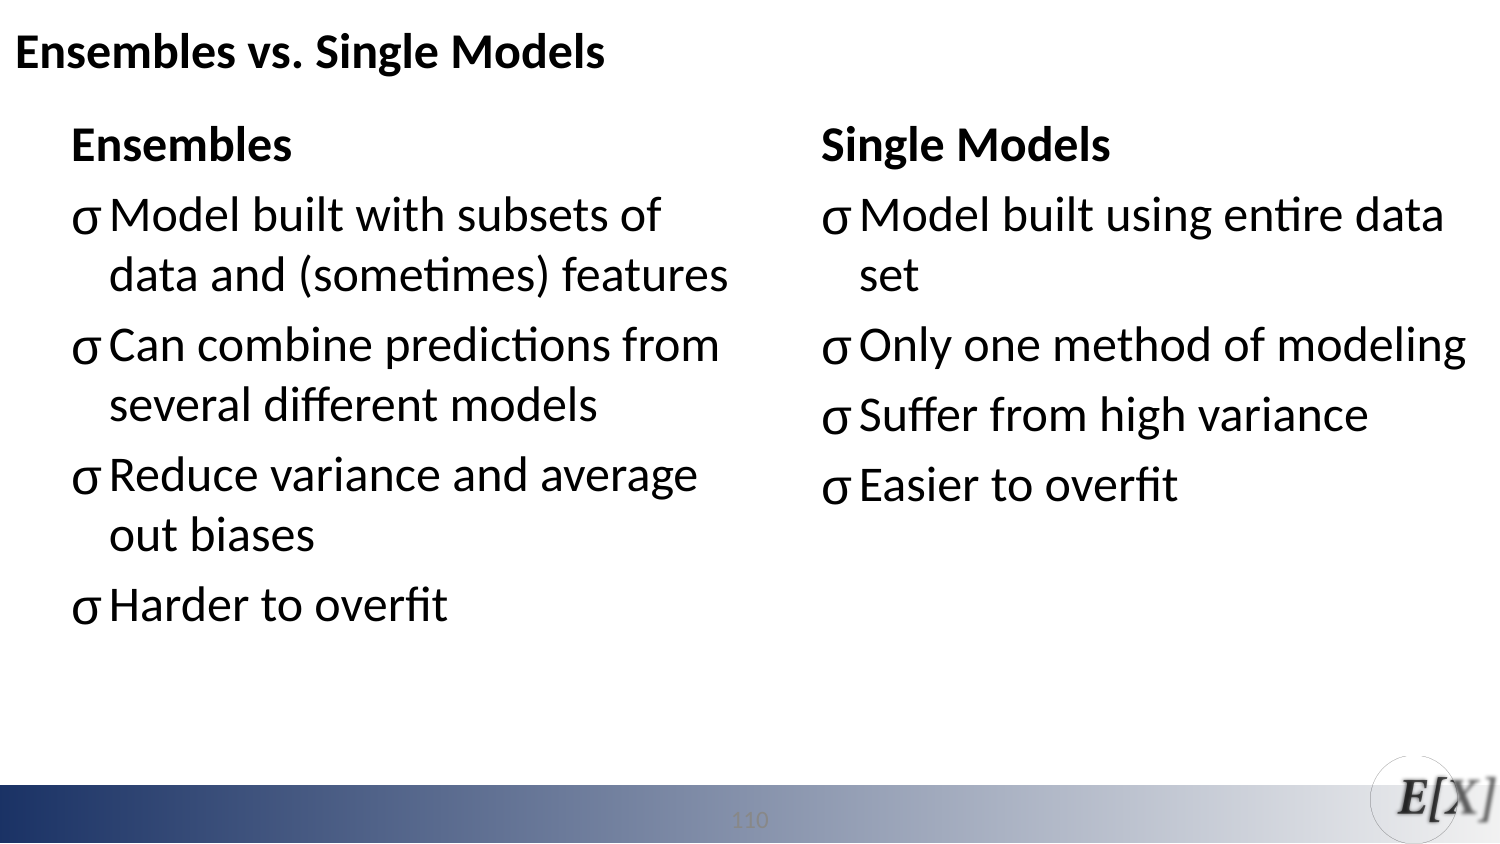

Ensembles vs. Single Models
Ensembles
Model built with subsets of data and (sometimes) features
Can combine predictions from several different models
Reduce variance and average out biases
Harder to overfit
Single Models
Model built using entire data set
Only one method of modeling
Suffer from high variance
Easier to overfit
110